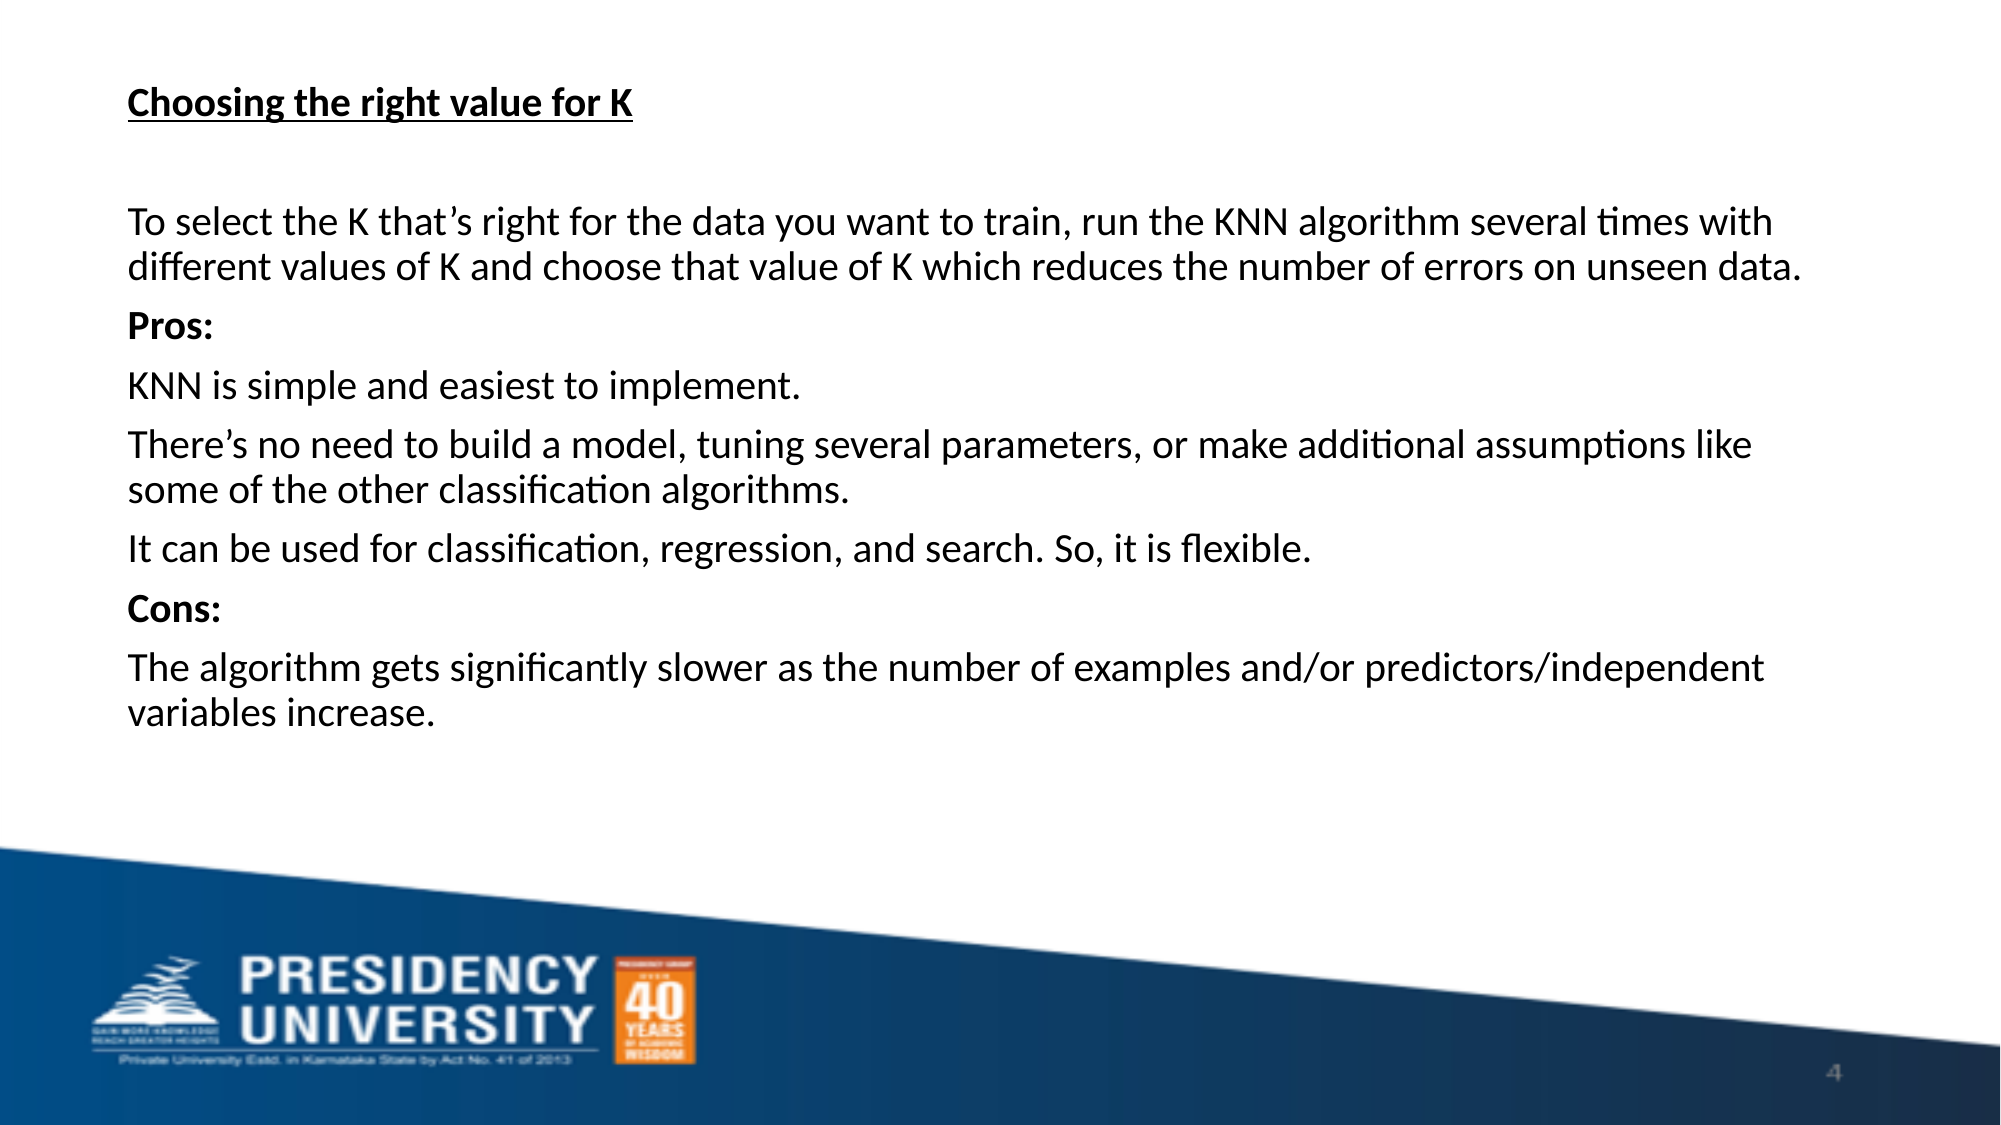

Choosing the right value for K

To select the K that’s right for the data you want to train, run the KNN algorithm several times with different values of K and choose that value of K which reduces the number of errors on unseen data.
Pros:
KNN is simple and easiest to implement.
There’s no need to build a model, tuning several parameters, or make additional assumptions like some of the other classification algorithms.
It can be used for classification, regression, and search. So, it is flexible.
Cons:
The algorithm gets significantly slower as the number of examples and/or predictors/independent variables increase.